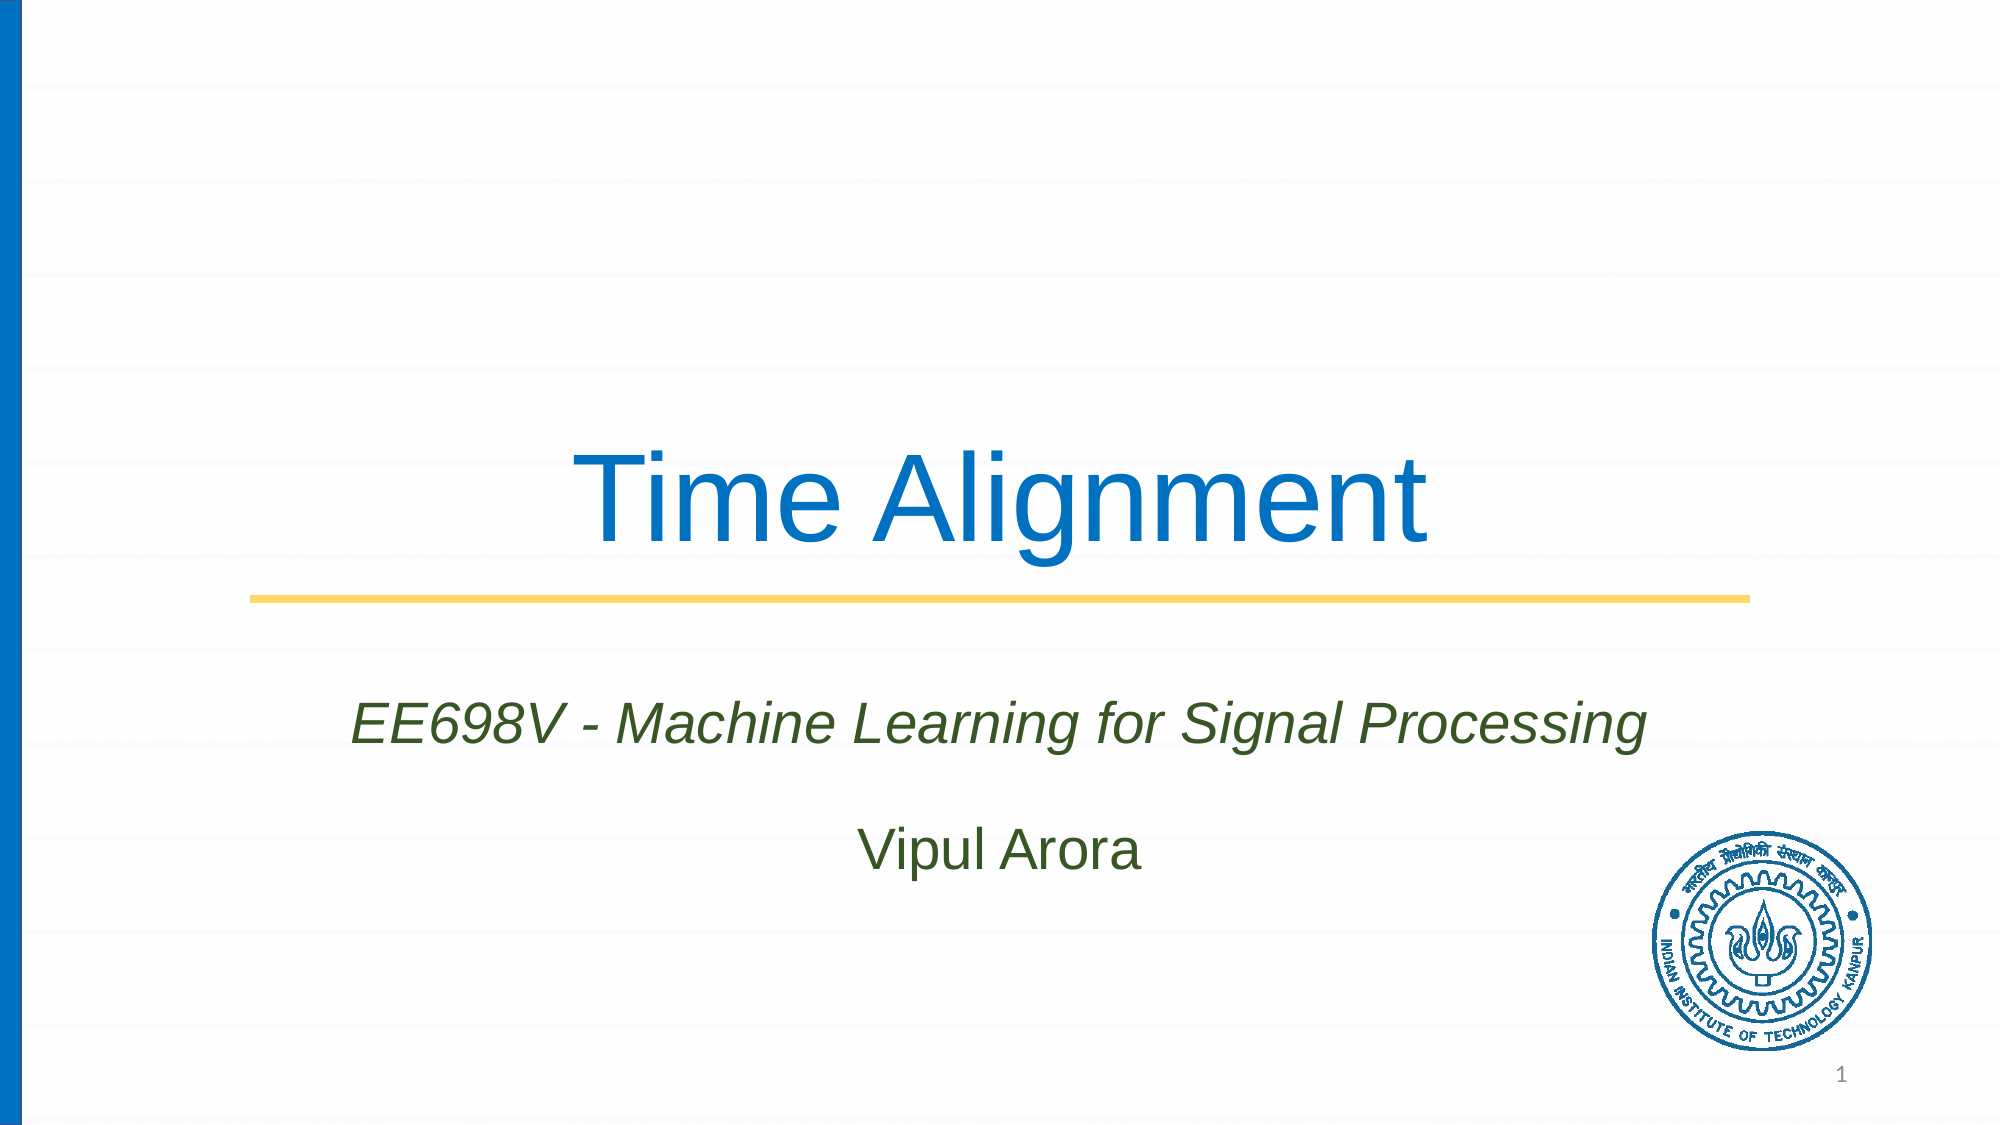

# Time Alignment
EE698V - Machine Learning for Signal Processing
Vipul Arora
1